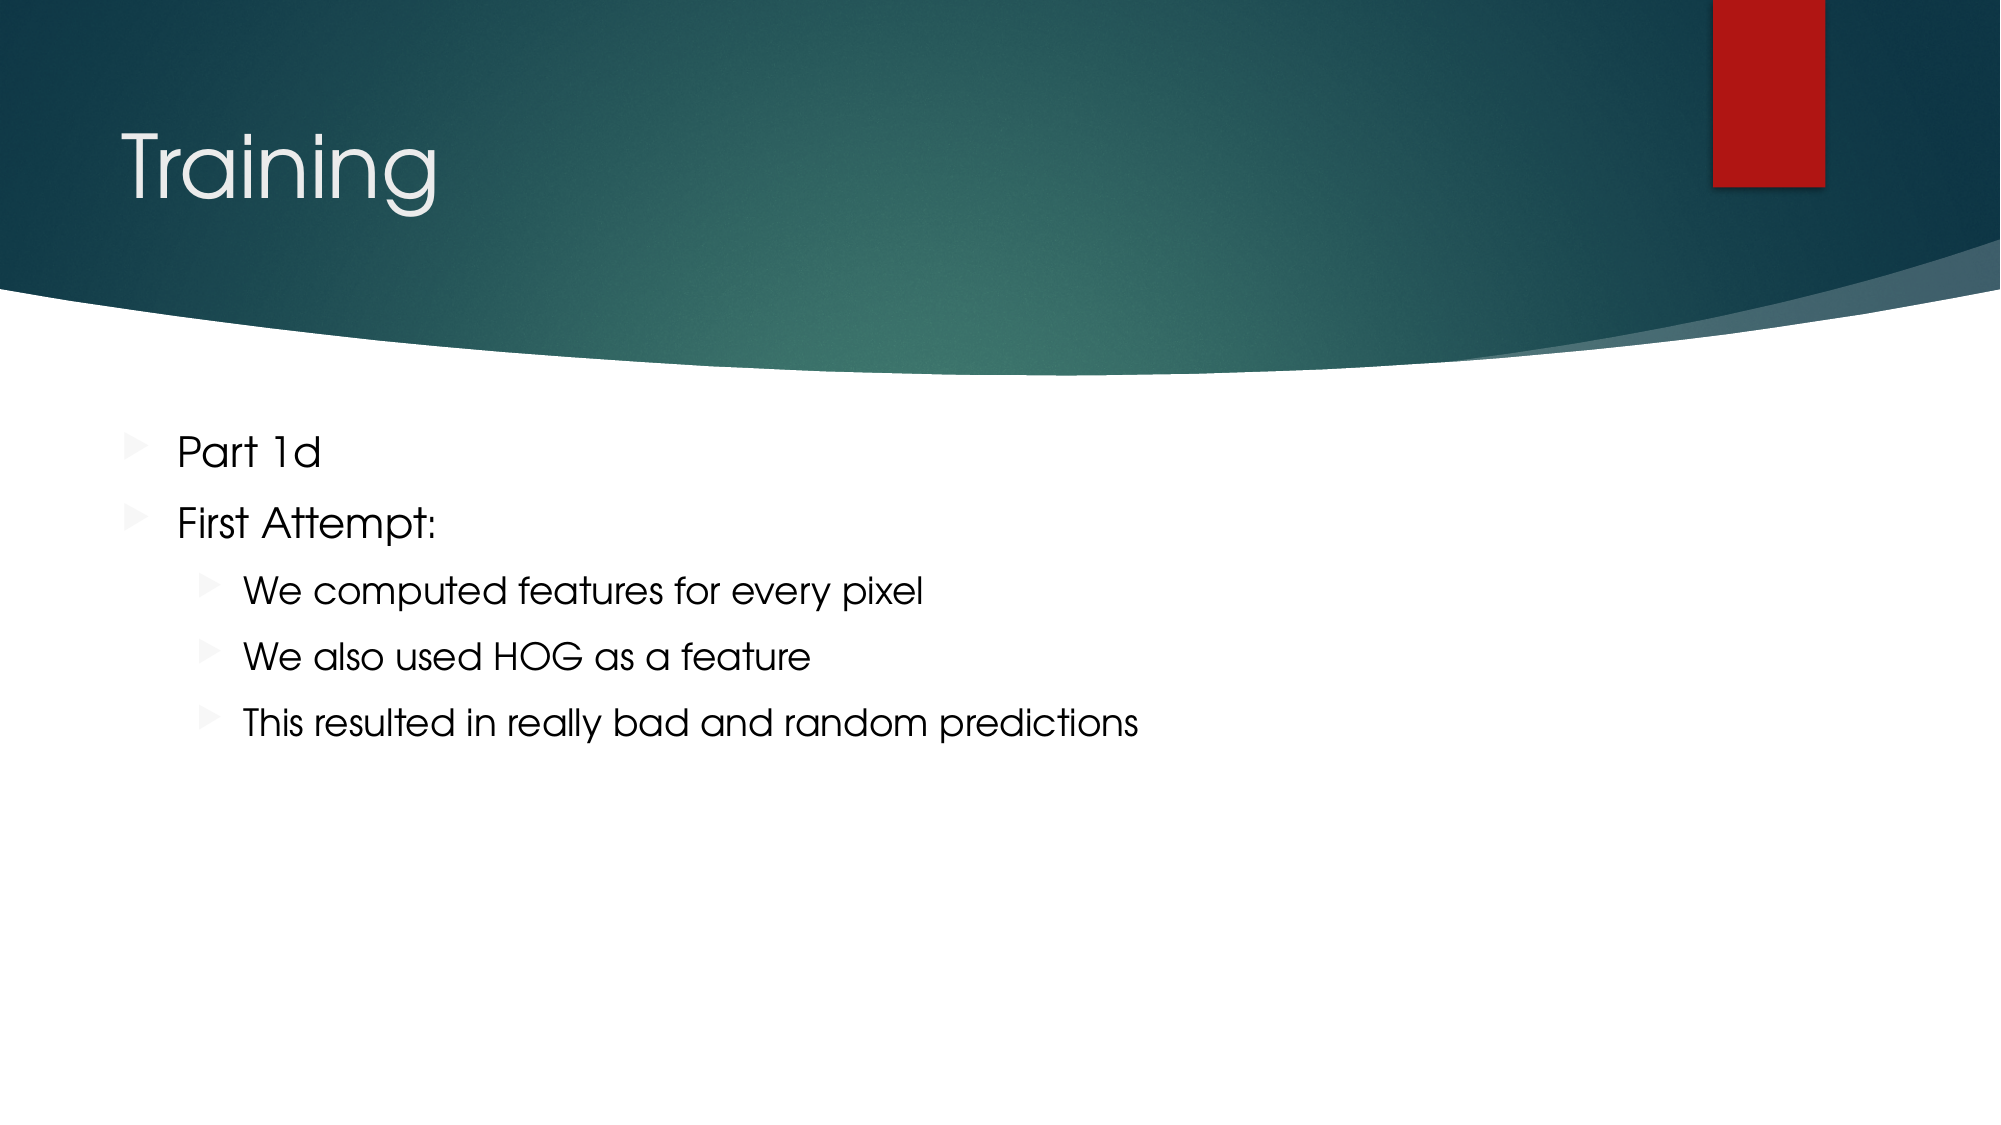

# Training

Part 1d
First Attempt:
We computed features for every pixel
We also used HOG as a feature
This resulted in really bad and random predictions